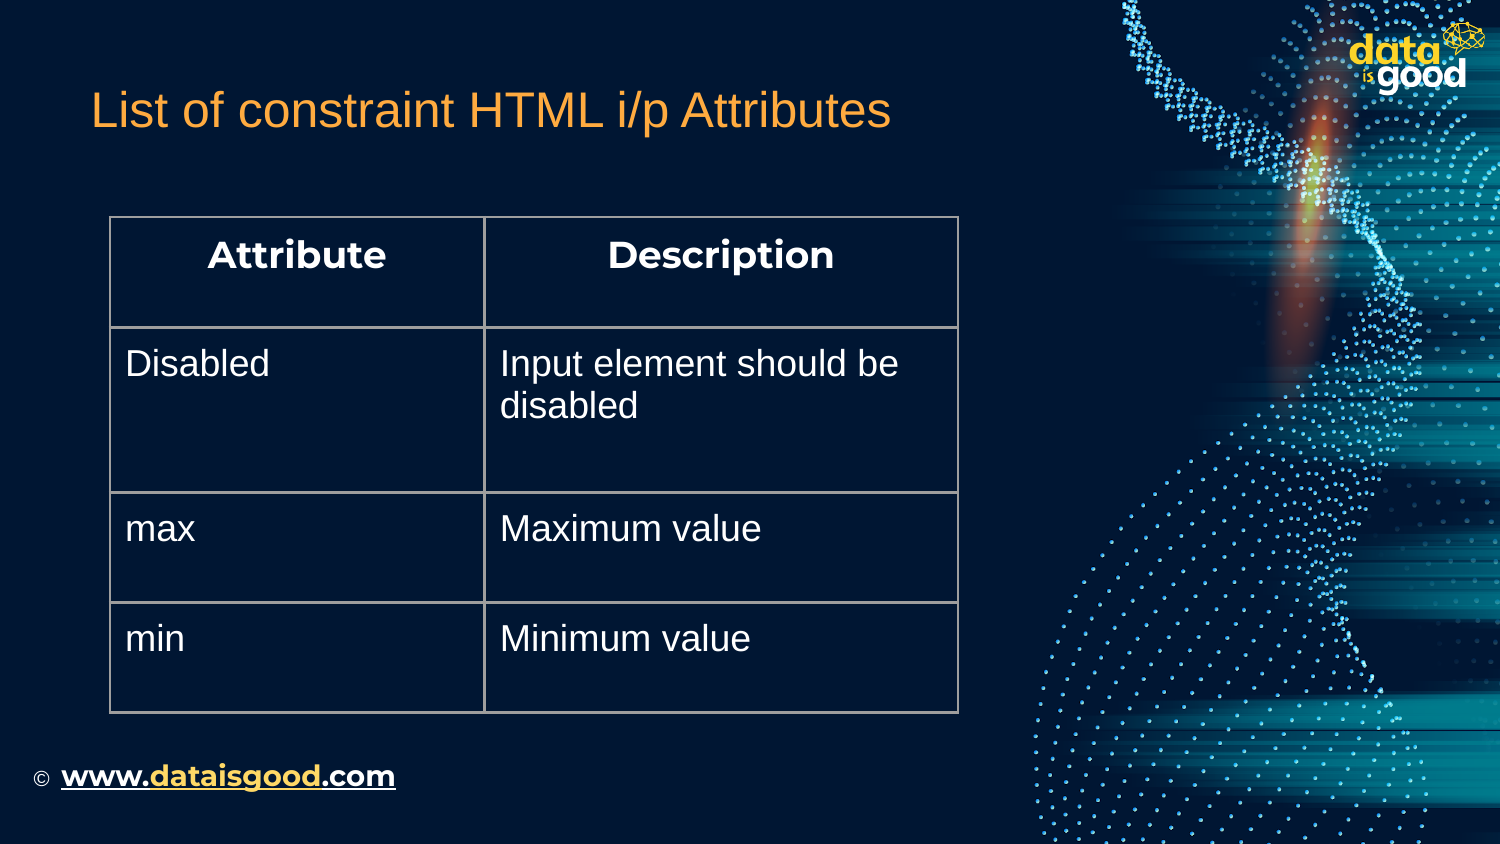

# List of constraint HTML i/p Attributes
| Attribute | Description |
| --- | --- |
| Disabled | Input element should be disabled |
| max | Maximum value |
| min | Minimum value |